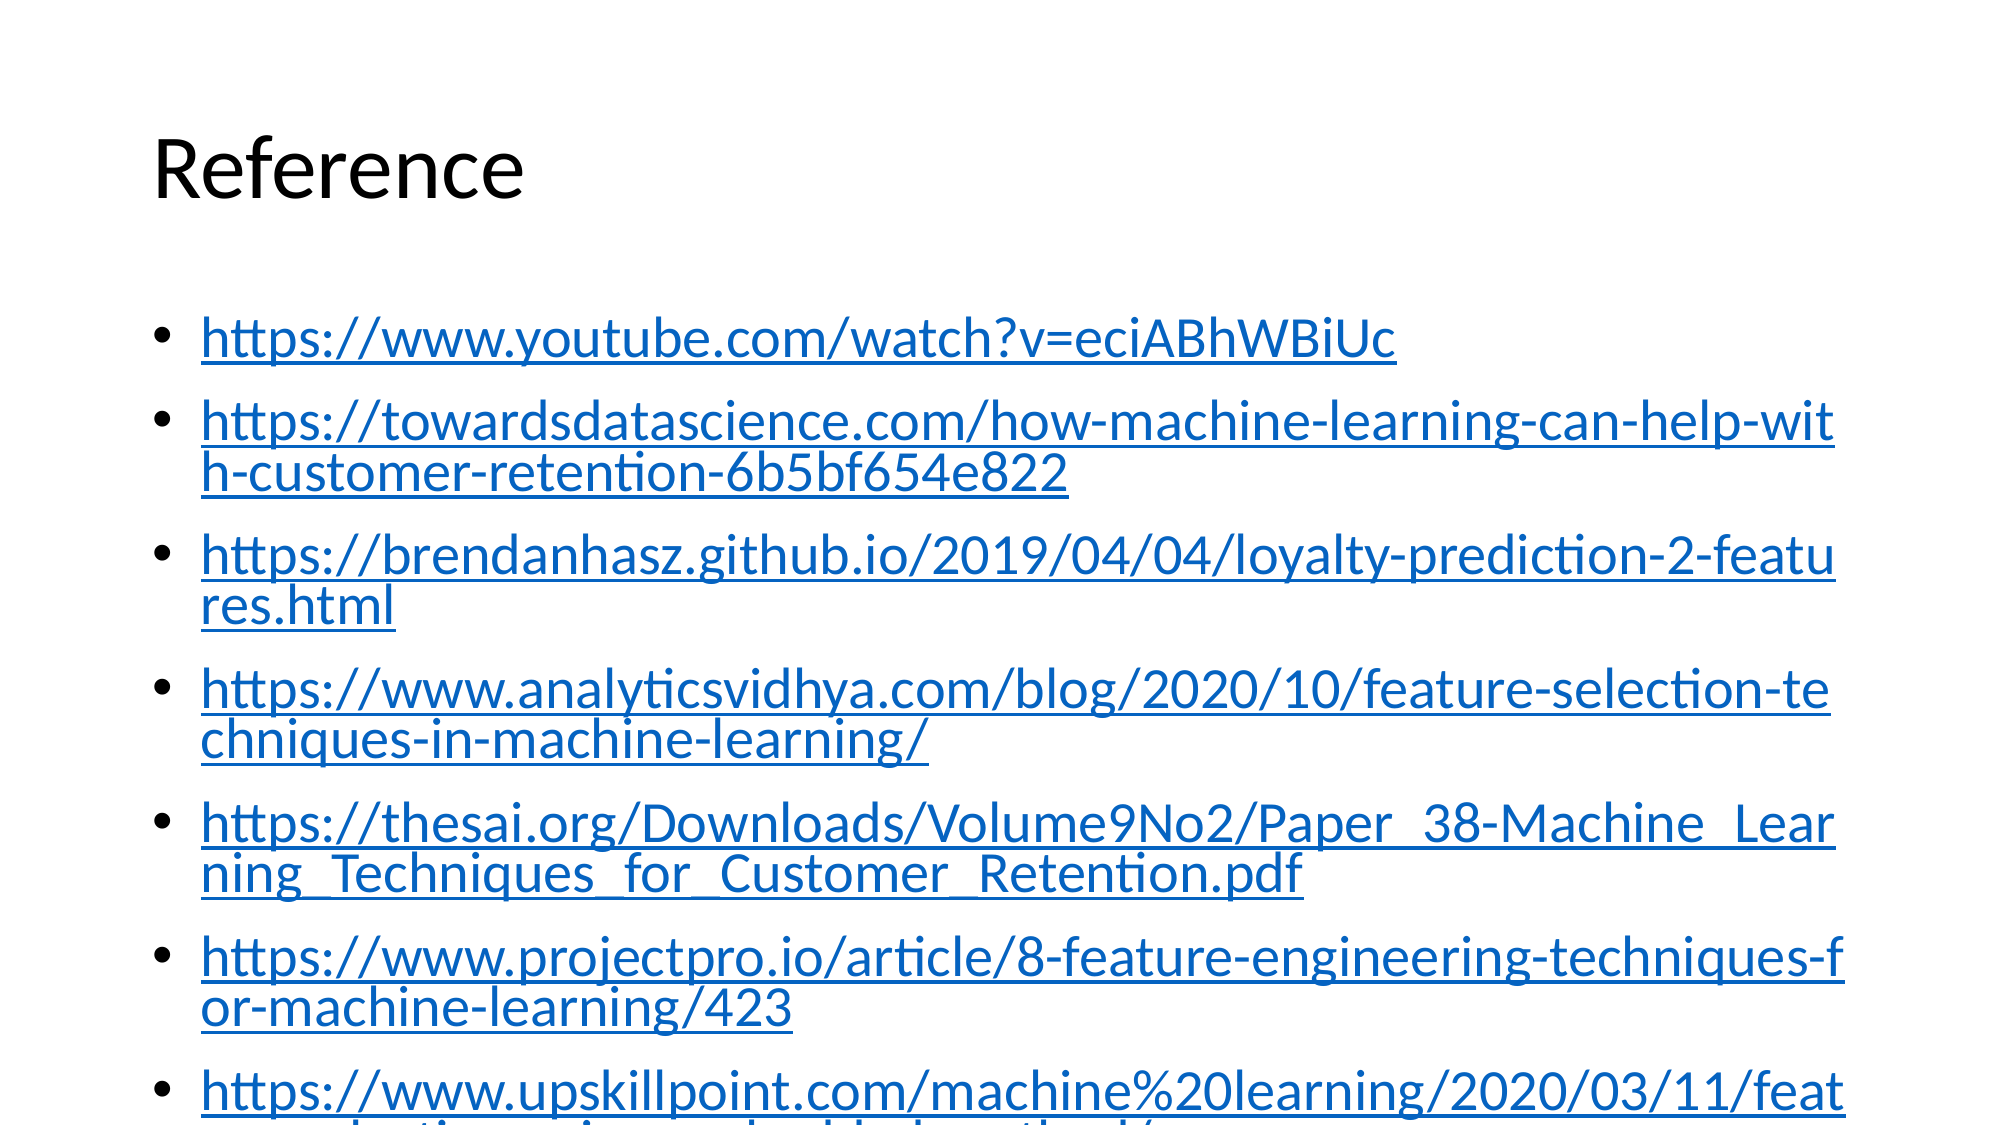

# Reference
https://www.youtube.com/watch?v=eciABhWBiUc
https://towardsdatascience.com/how-machine-learning-can-help-with-customer-retention-6b5bf654e822
https://brendanhasz.github.io/2019/04/04/loyalty-prediction-2-features.html
https://www.analyticsvidhya.com/blog/2020/10/feature-selection-techniques-in-machine-learning/
https://thesai.org/Downloads/Volume9No2/Paper_38-Machine_Learning_Techniques_for_Customer_Retention.pdf
https://www.projectpro.io/article/8-feature-engineering-techniques-for-machine-learning/423
https://www.upskillpoint.com/machine%20learning/2020/03/11/feature-selection-using-embedded-method/
https://www.analyticsvidhya.com/blog/2016/01/ridge-lasso-regression-python-complete-tutorial/